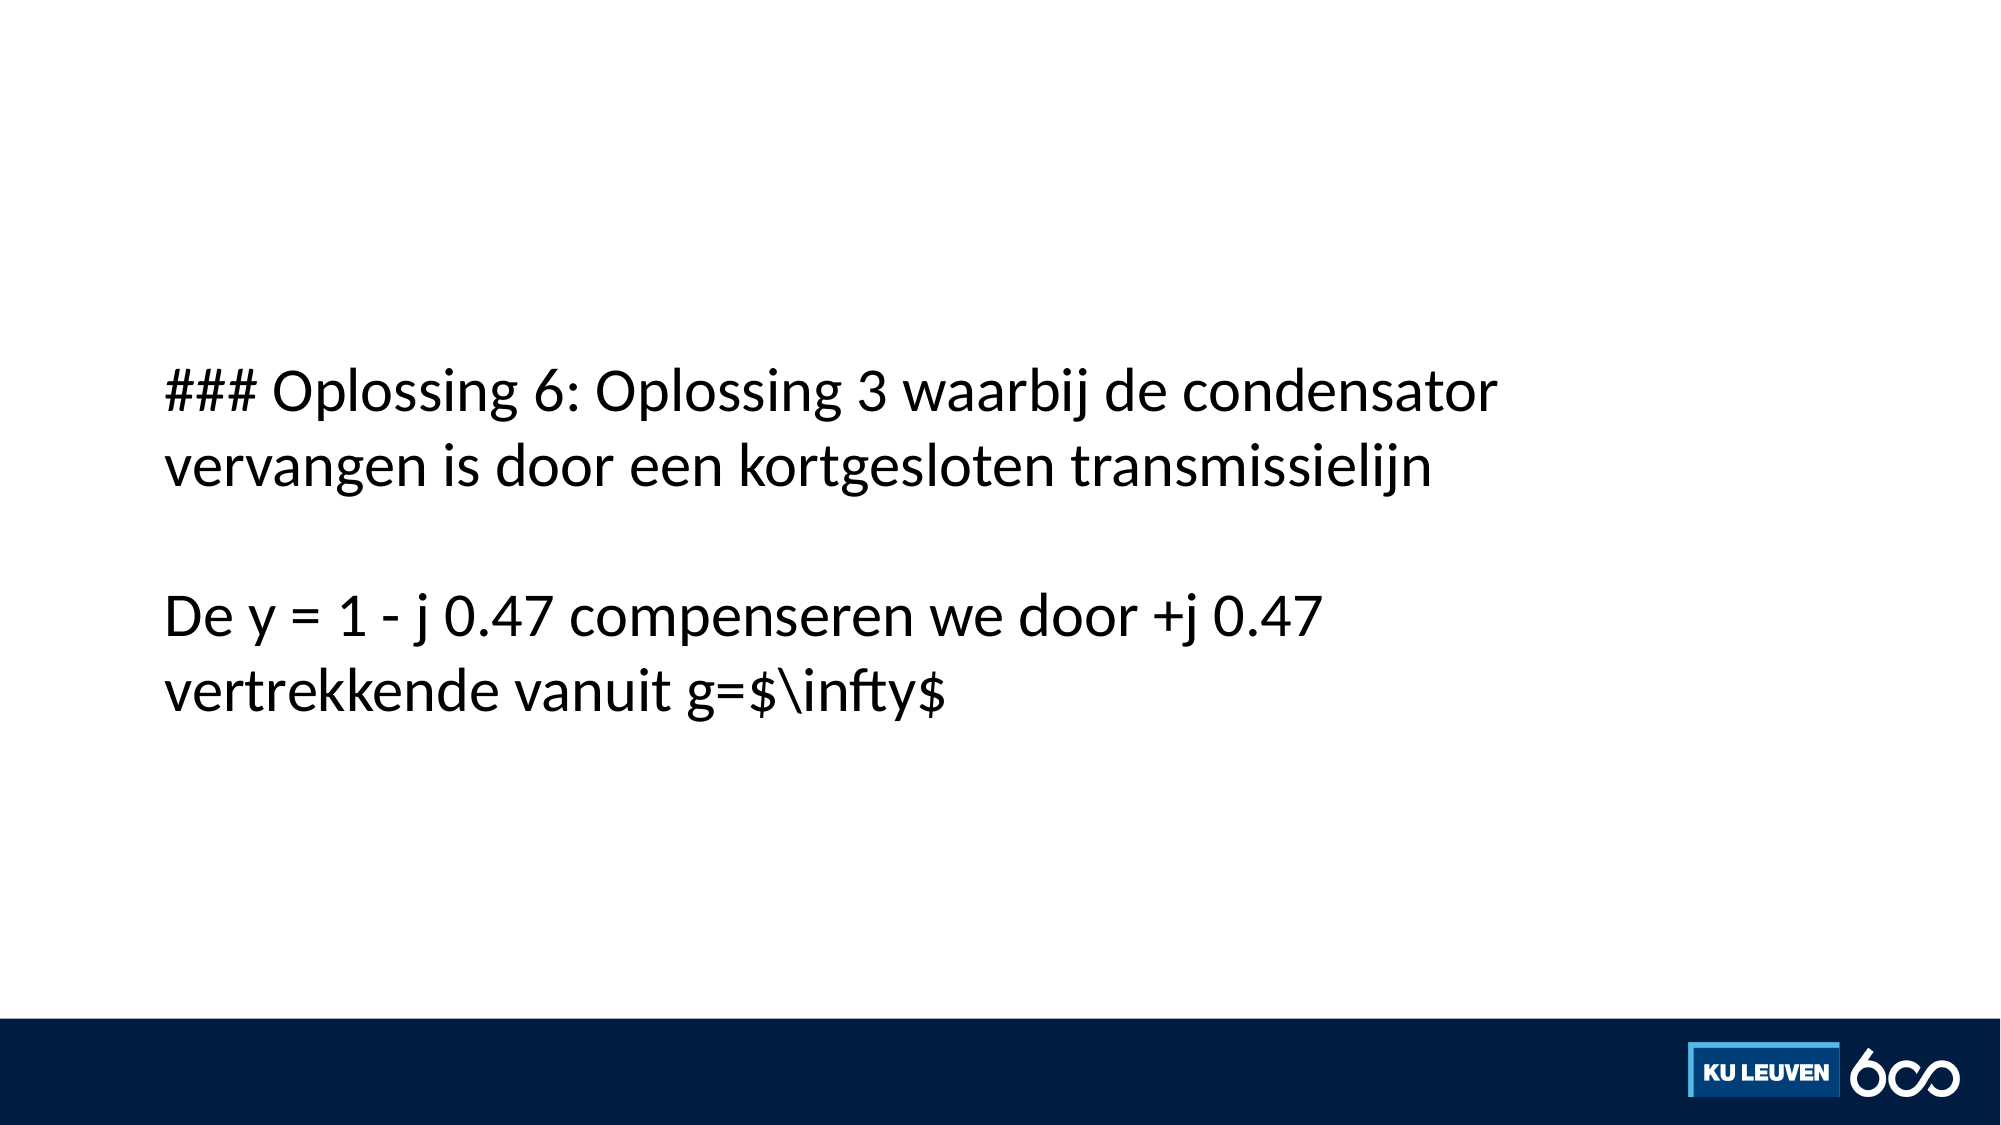

#
### Oplossing 6: Oplossing 3 waarbij de condensator vervangen is door een kortgesloten transmissielijn

De y = 1 - j 0.47 compenseren we door +j 0.47 vertrekkende vanuit g=$\infty$